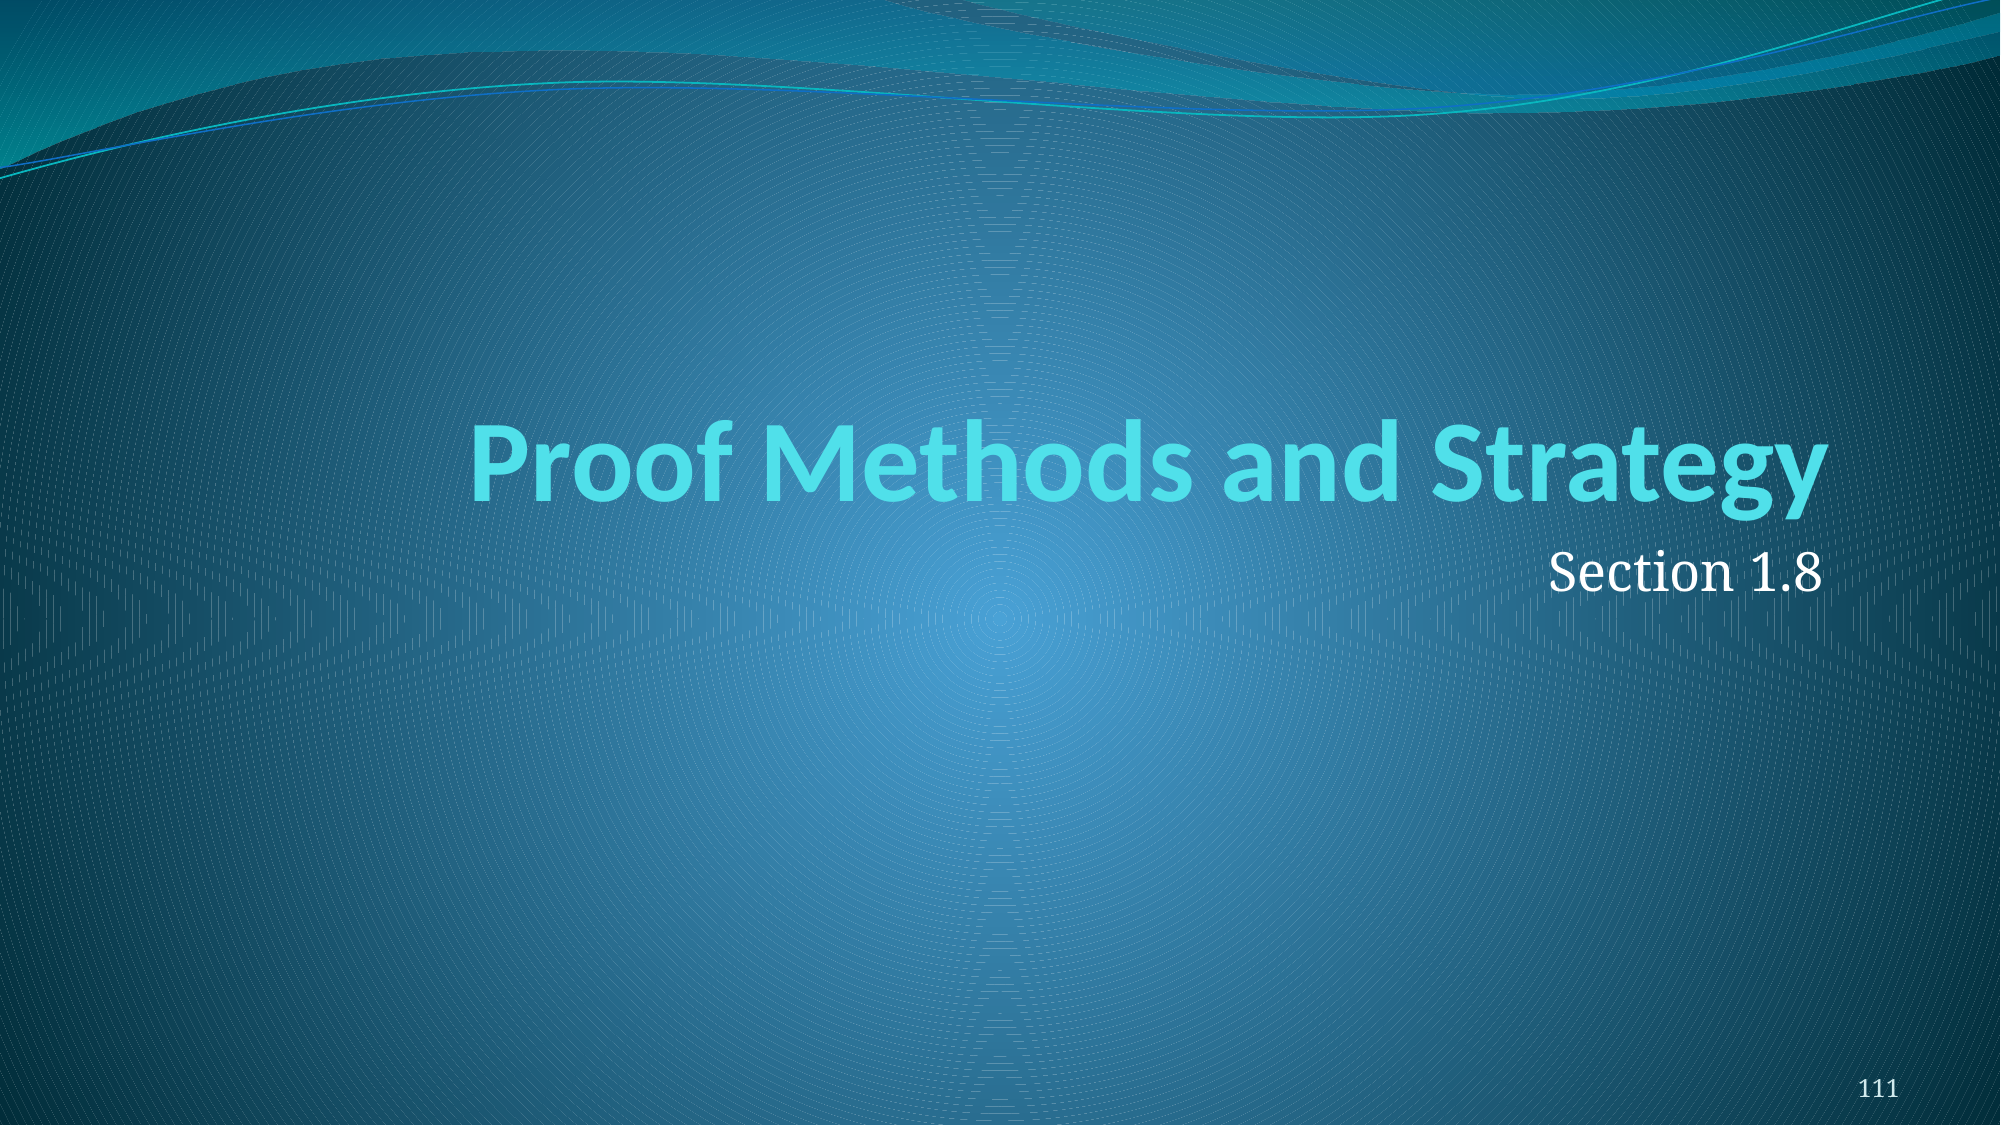

# Proof Methods and Strategy
Section 1.8
111